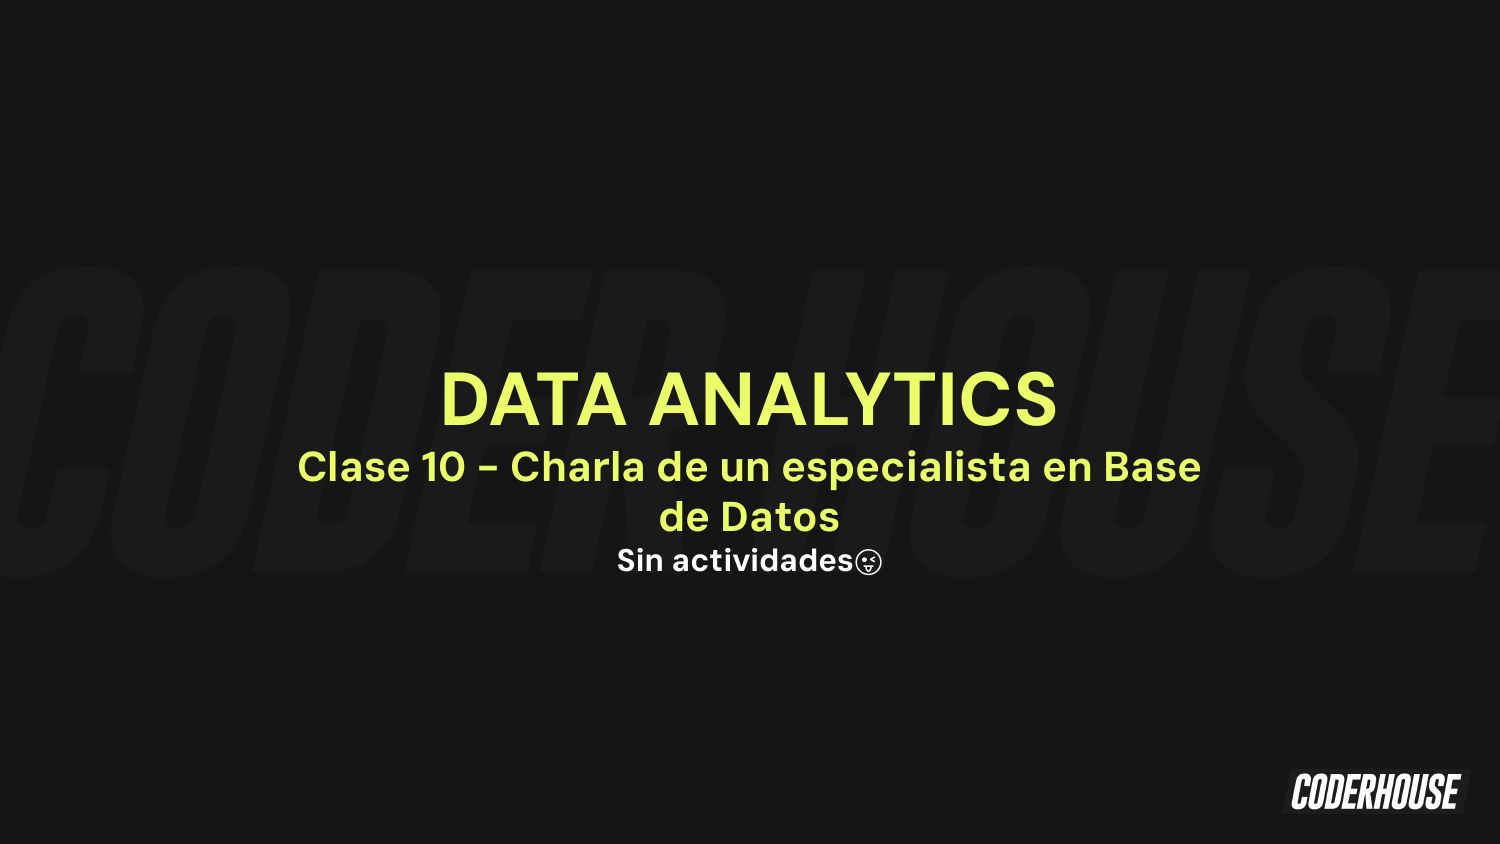

DATA ANALYTICS
Clase 10 - Charla de un especialista en Base de Datos
Sin actividades😜